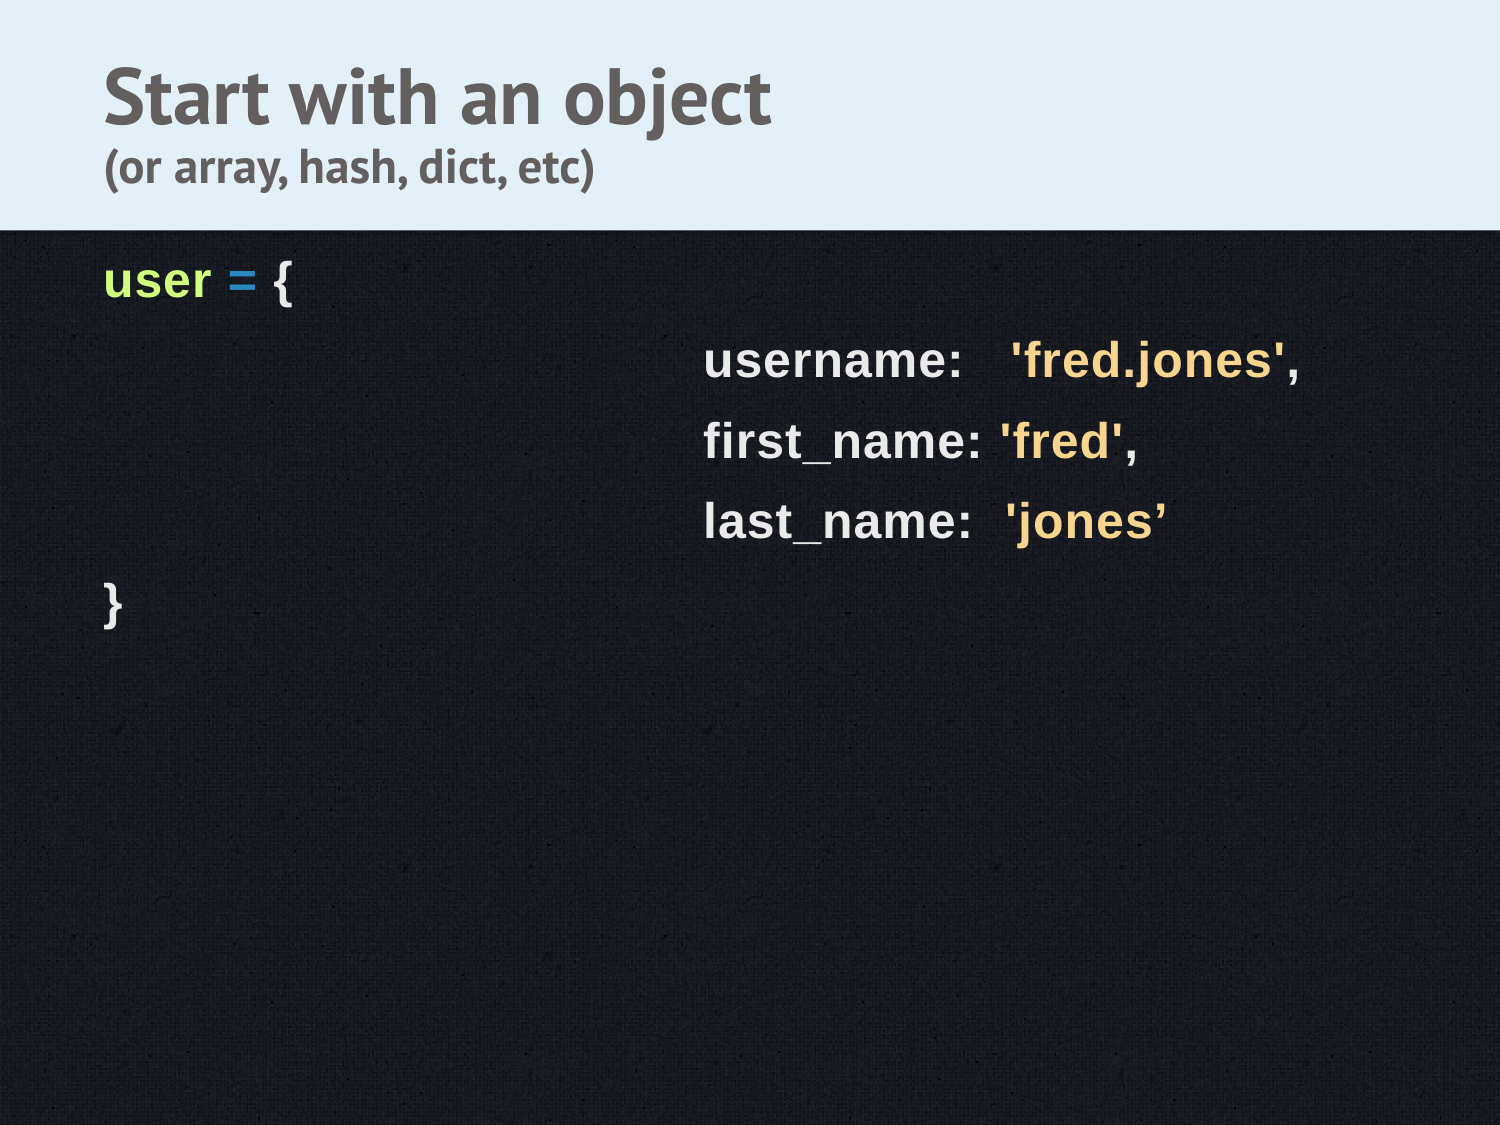

# Start with an object (or array, hash, dict, etc)
user = {
				username:   'fred.jones',
				first_name: 'fred',
				last_name:  'jones’
}